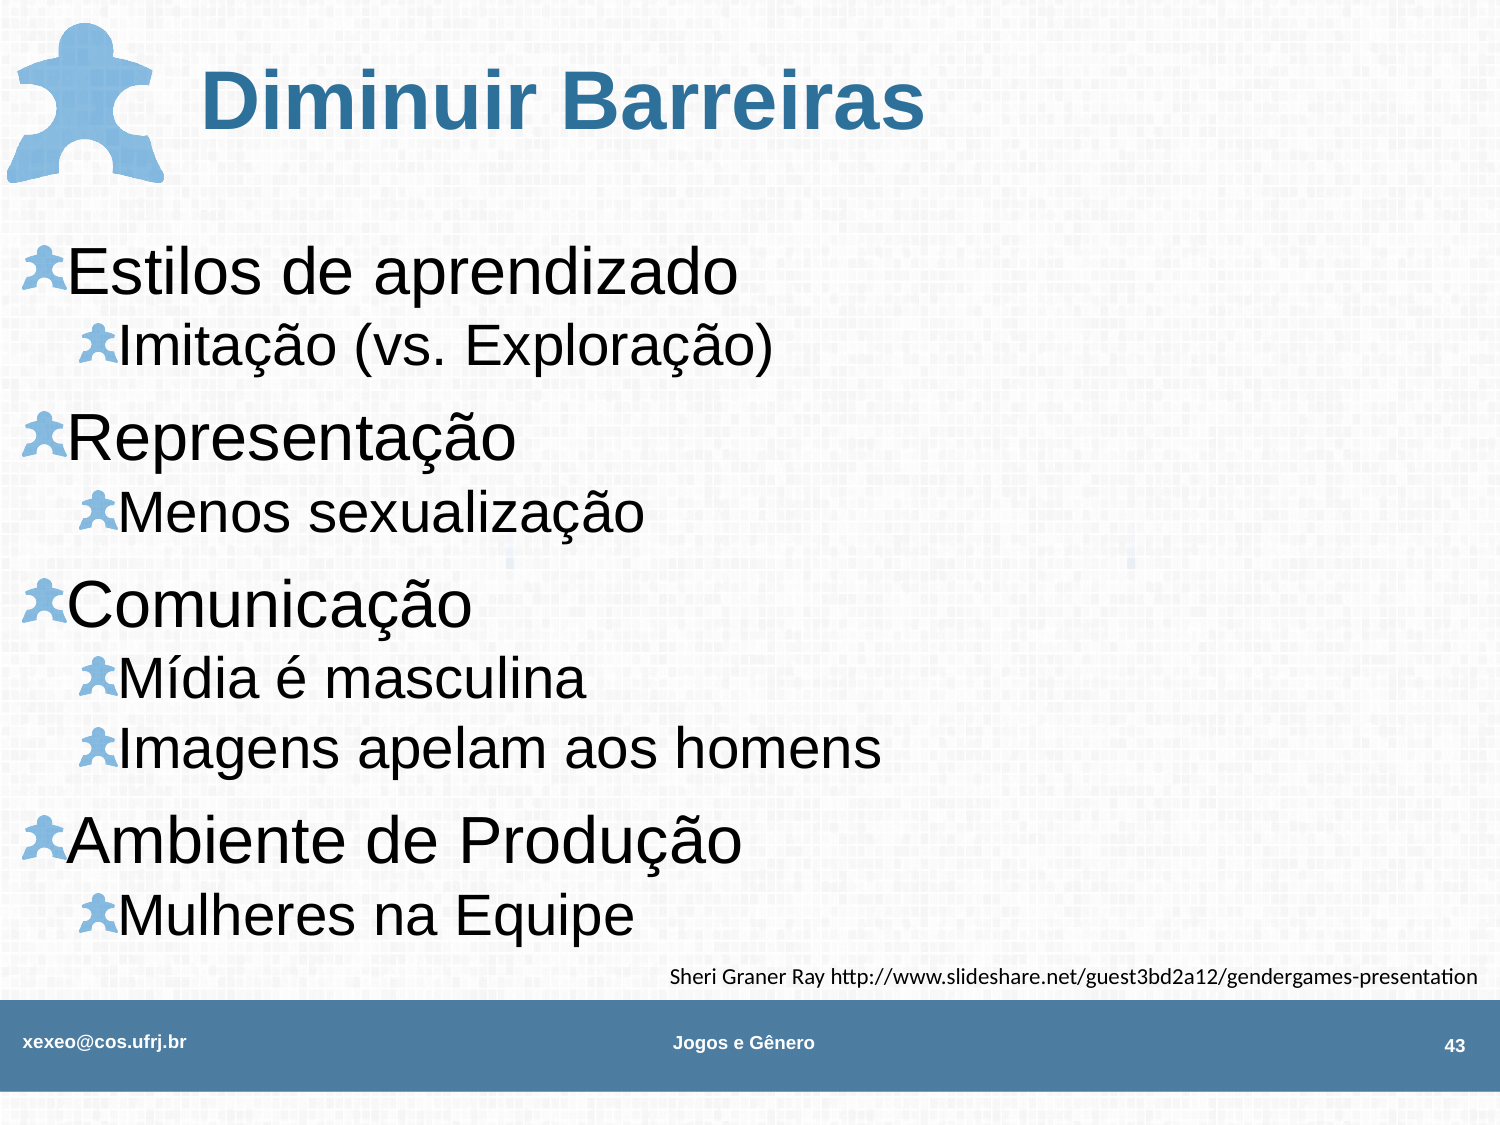

# Diminuir Barreiras
Estilos de aprendizado
Imitação (vs. Exploração)
Representação
Menos sexualização
Comunicação
Mídia é masculina
Imagens apelam aos homens
Ambiente de Produção
Mulheres na Equipe

Sheri Graner Ray http://www.slideshare.net/guest3bd2a12/gendergames-presentation
xexeo@cos.ufrj.br
Jogos e Gênero
43